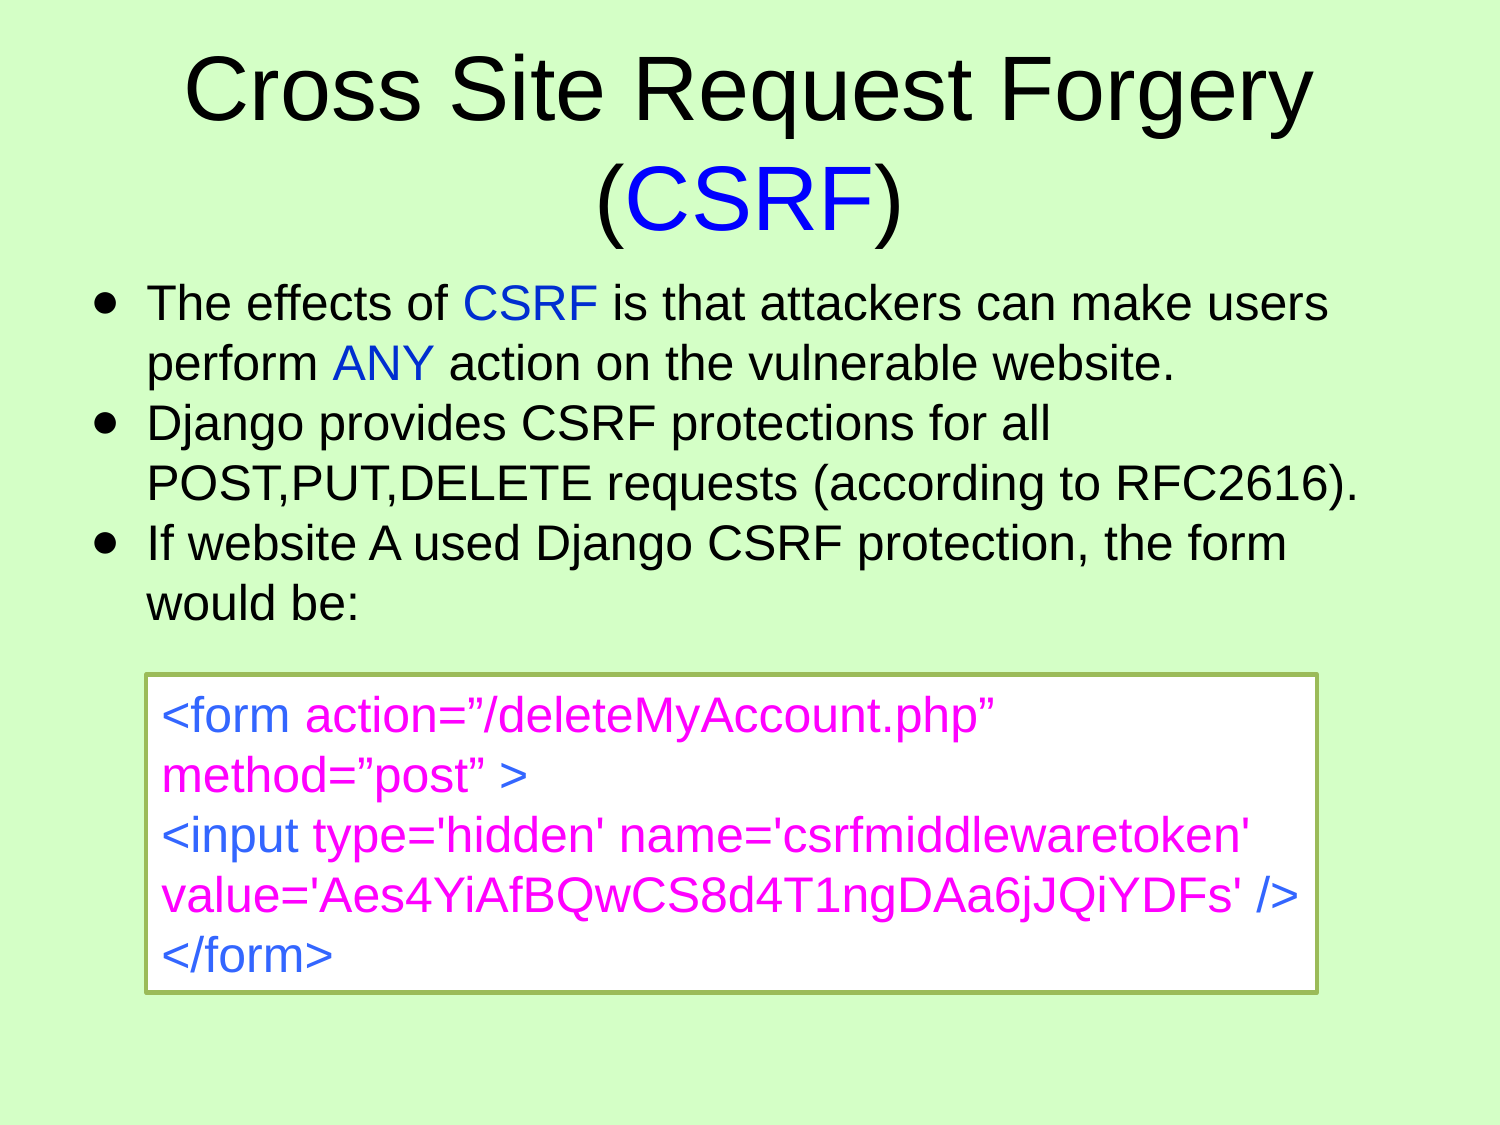

# Cross Site Request Forgery (CSRF)
The effects of CSRF is that attackers can make users perform ANY action on the vulnerable website.
Django provides CSRF protections for all POST,PUT,DELETE requests (according to RFC2616).
If website A used Django CSRF protection, the form would be:

<form action=”/deleteMyAccount.php” method=”post” >
<input type='hidden' name='csrfmiddlewaretoken' value='Aes4YiAfBQwCS8d4T1ngDAa6jJQiYDFs' />
</form>